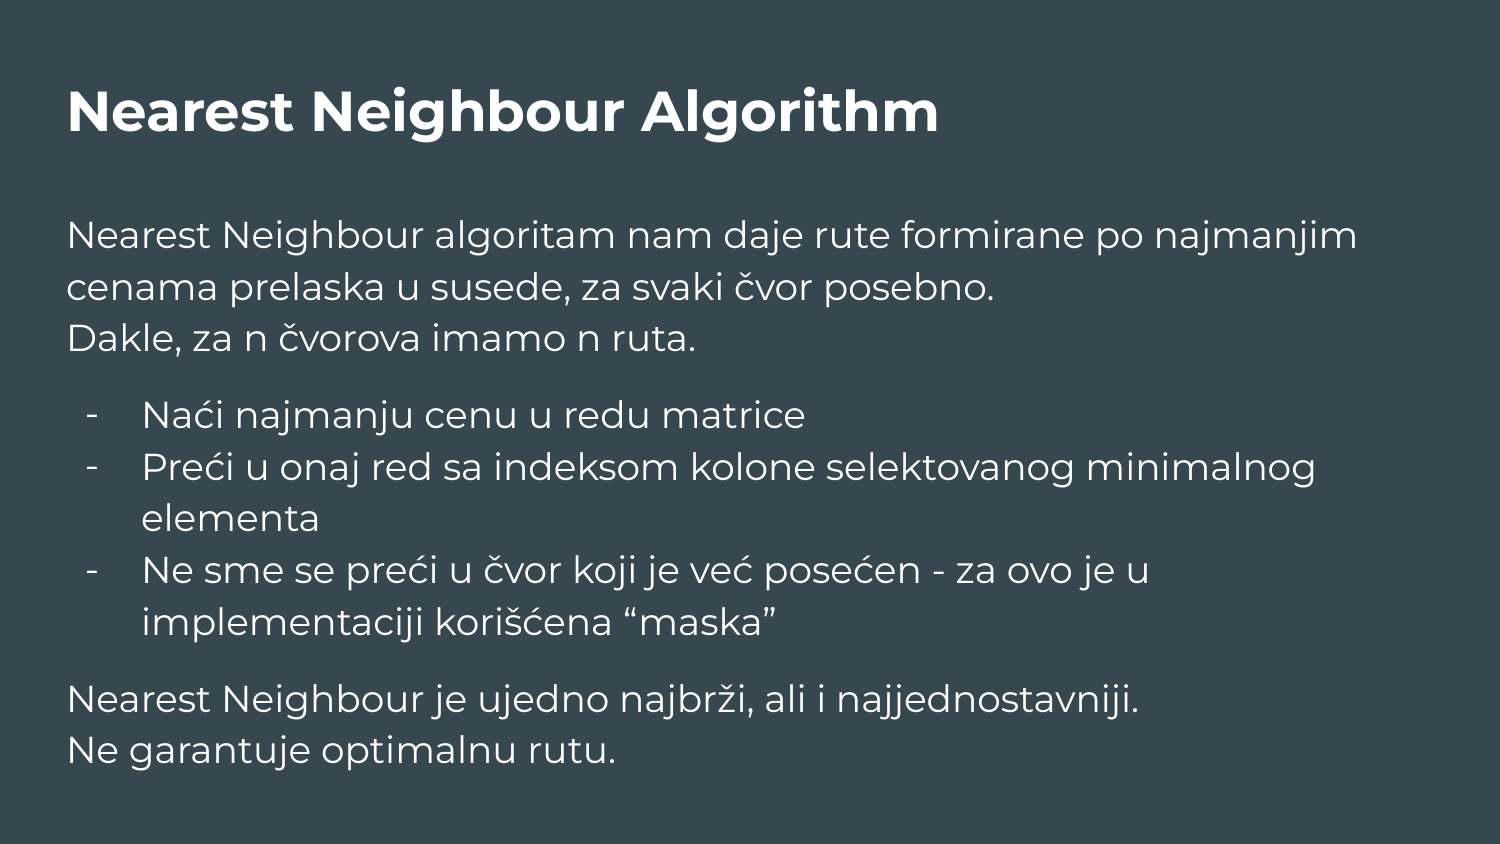

Nearest Neighbour Algorithm
Nearest Neighbour algoritam nam daje rute formirane po najmanjim cenama prelaska u susede, za svaki čvor posebno.
Dakle, za n čvorova imamo n ruta.
Naći najmanju cenu u redu matrice
Preći u onaj red sa indeksom kolone selektovanog minimalnog elementa
Ne sme se preći u čvor koji je već posećen - za ovo je u implementaciji korišćena “maska”
Nearest Neighbour je ujedno najbrži, ali i najjednostavniji.
Ne garantuje optimalnu rutu.